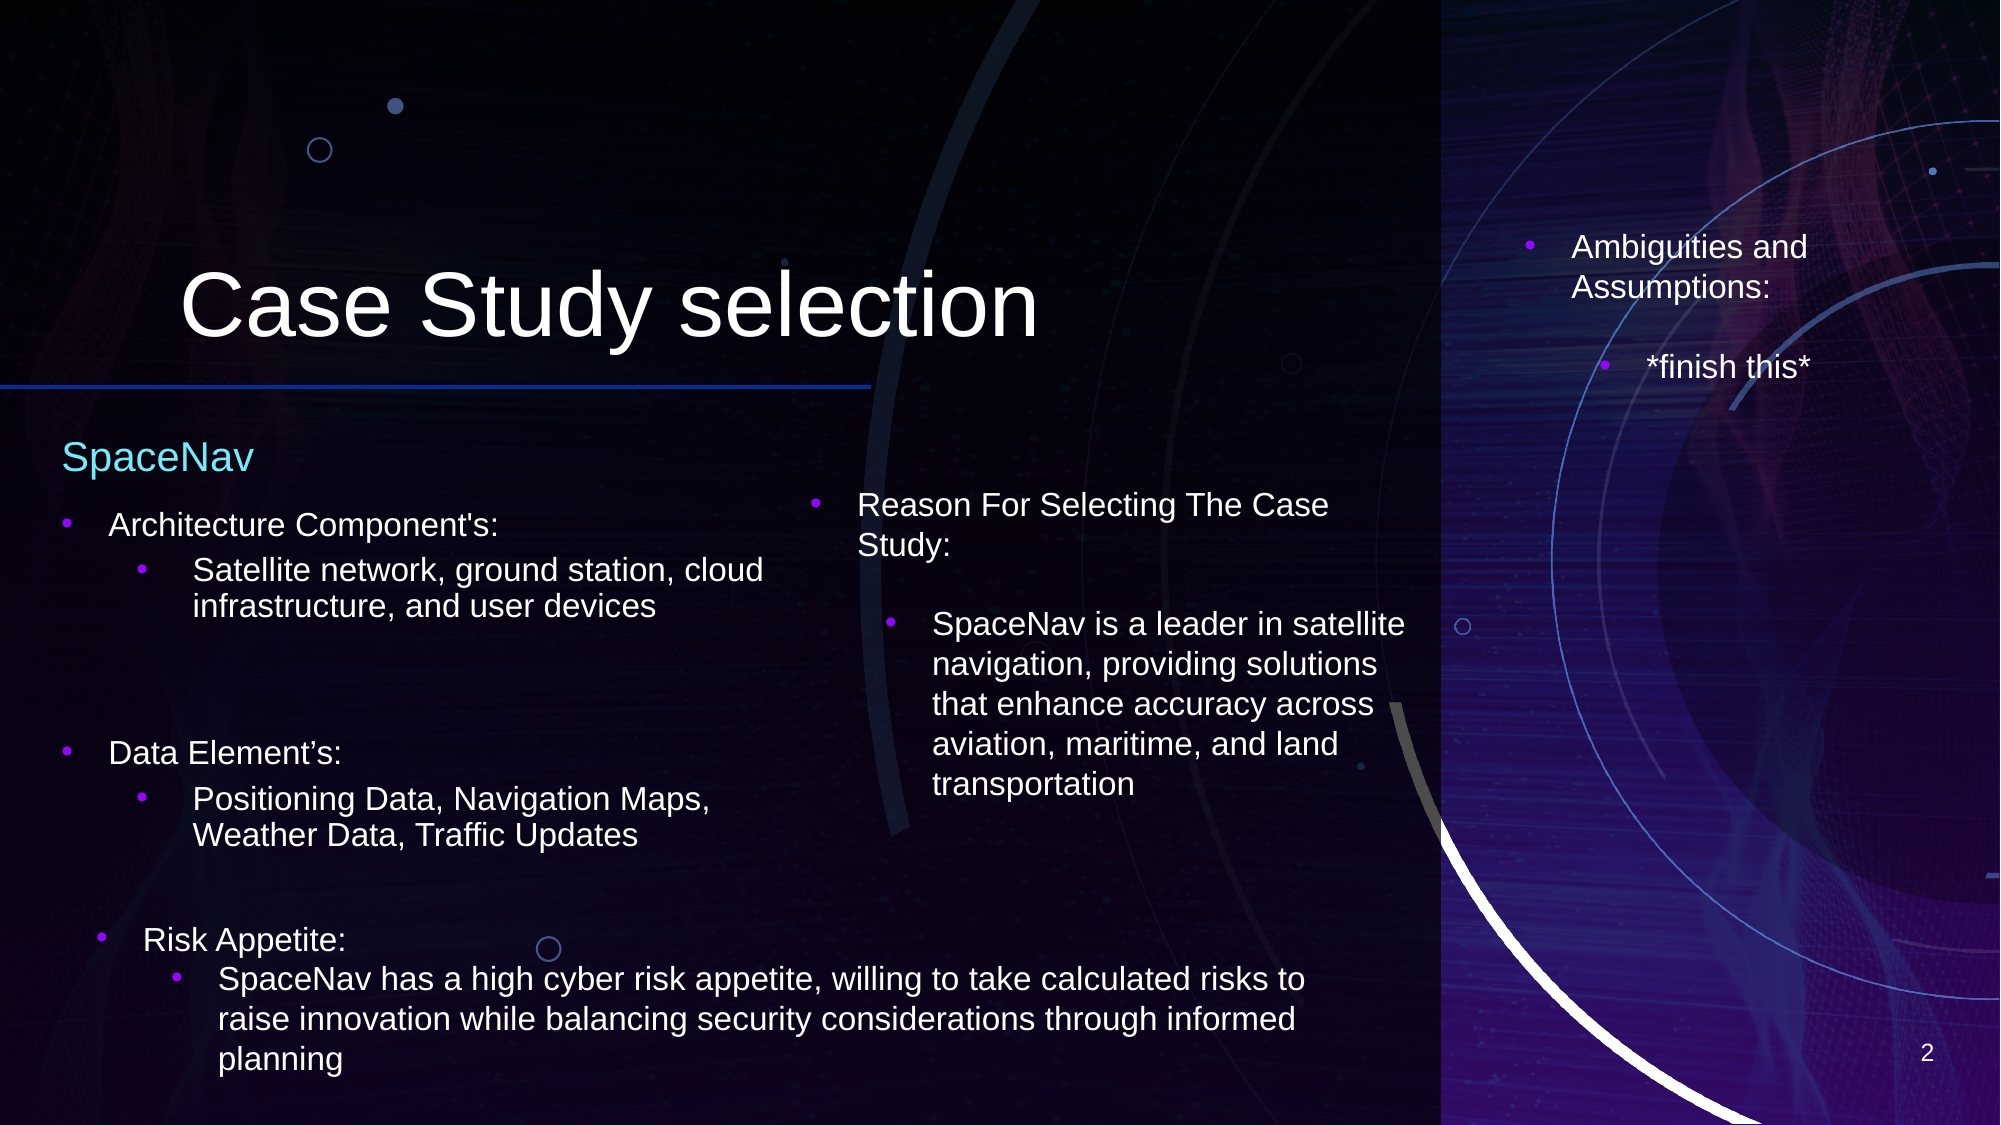

# Case Study selection
Ambiguities and Assumptions:

*finish this*

SpaceNav
Architecture Component's:
Satellite network, ground station, cloud infrastructure, and user devices

Data Element’s:
Positioning Data, Navigation Maps, Weather Data, Traffic Updates

Reason For Selecting The Case Study:

SpaceNav is a leader in satellite navigation, providing solutions that enhance accuracy across aviation, maritime, and land transportation
Risk Appetite:
SpaceNav has a high cyber risk appetite, willing to take calculated risks to raise innovation while balancing security considerations through informed planning
2